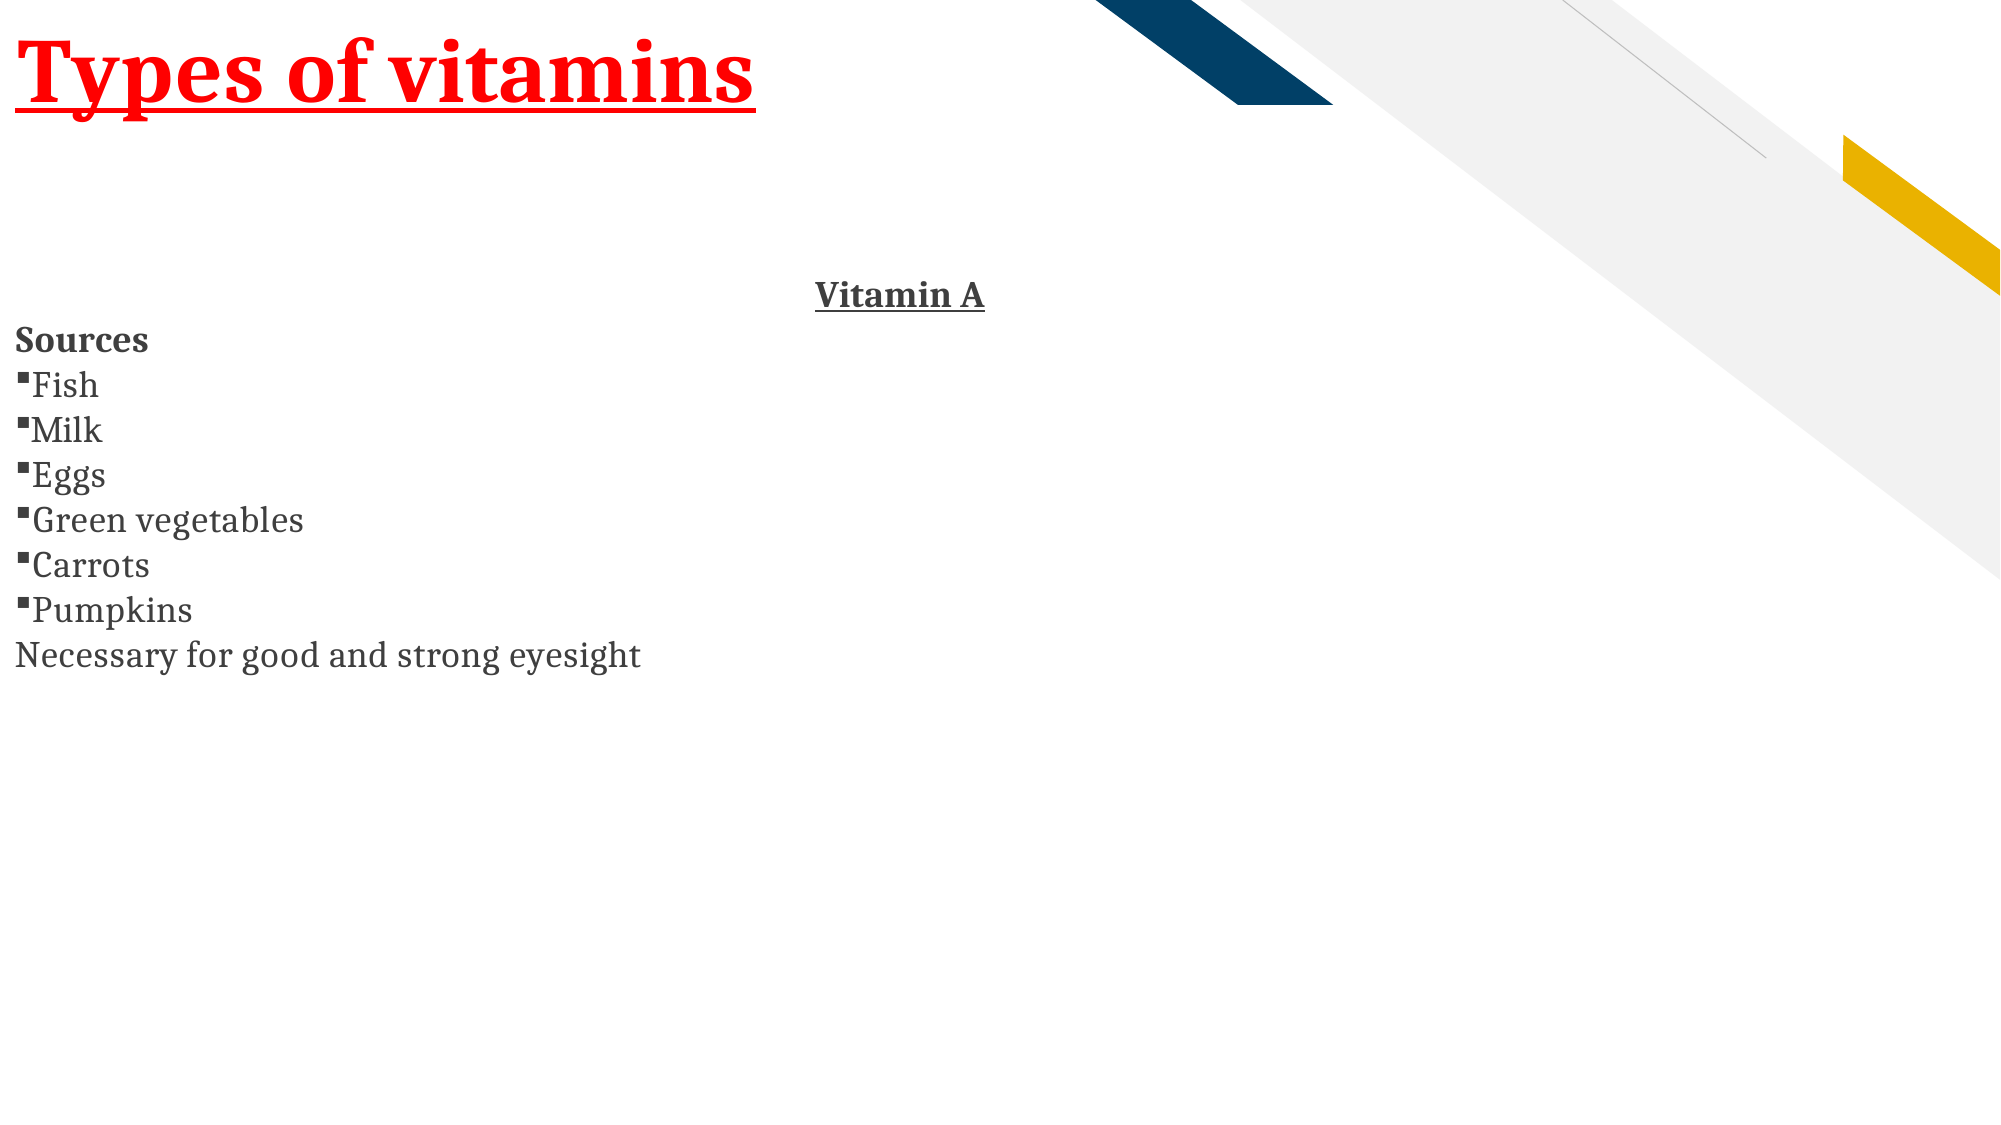

Types of vitamins
Vitamin A
Sources
Fish
Milk
Eggs
Green vegetables
Carrots
Pumpkins
Necessary for good and strong eyesight